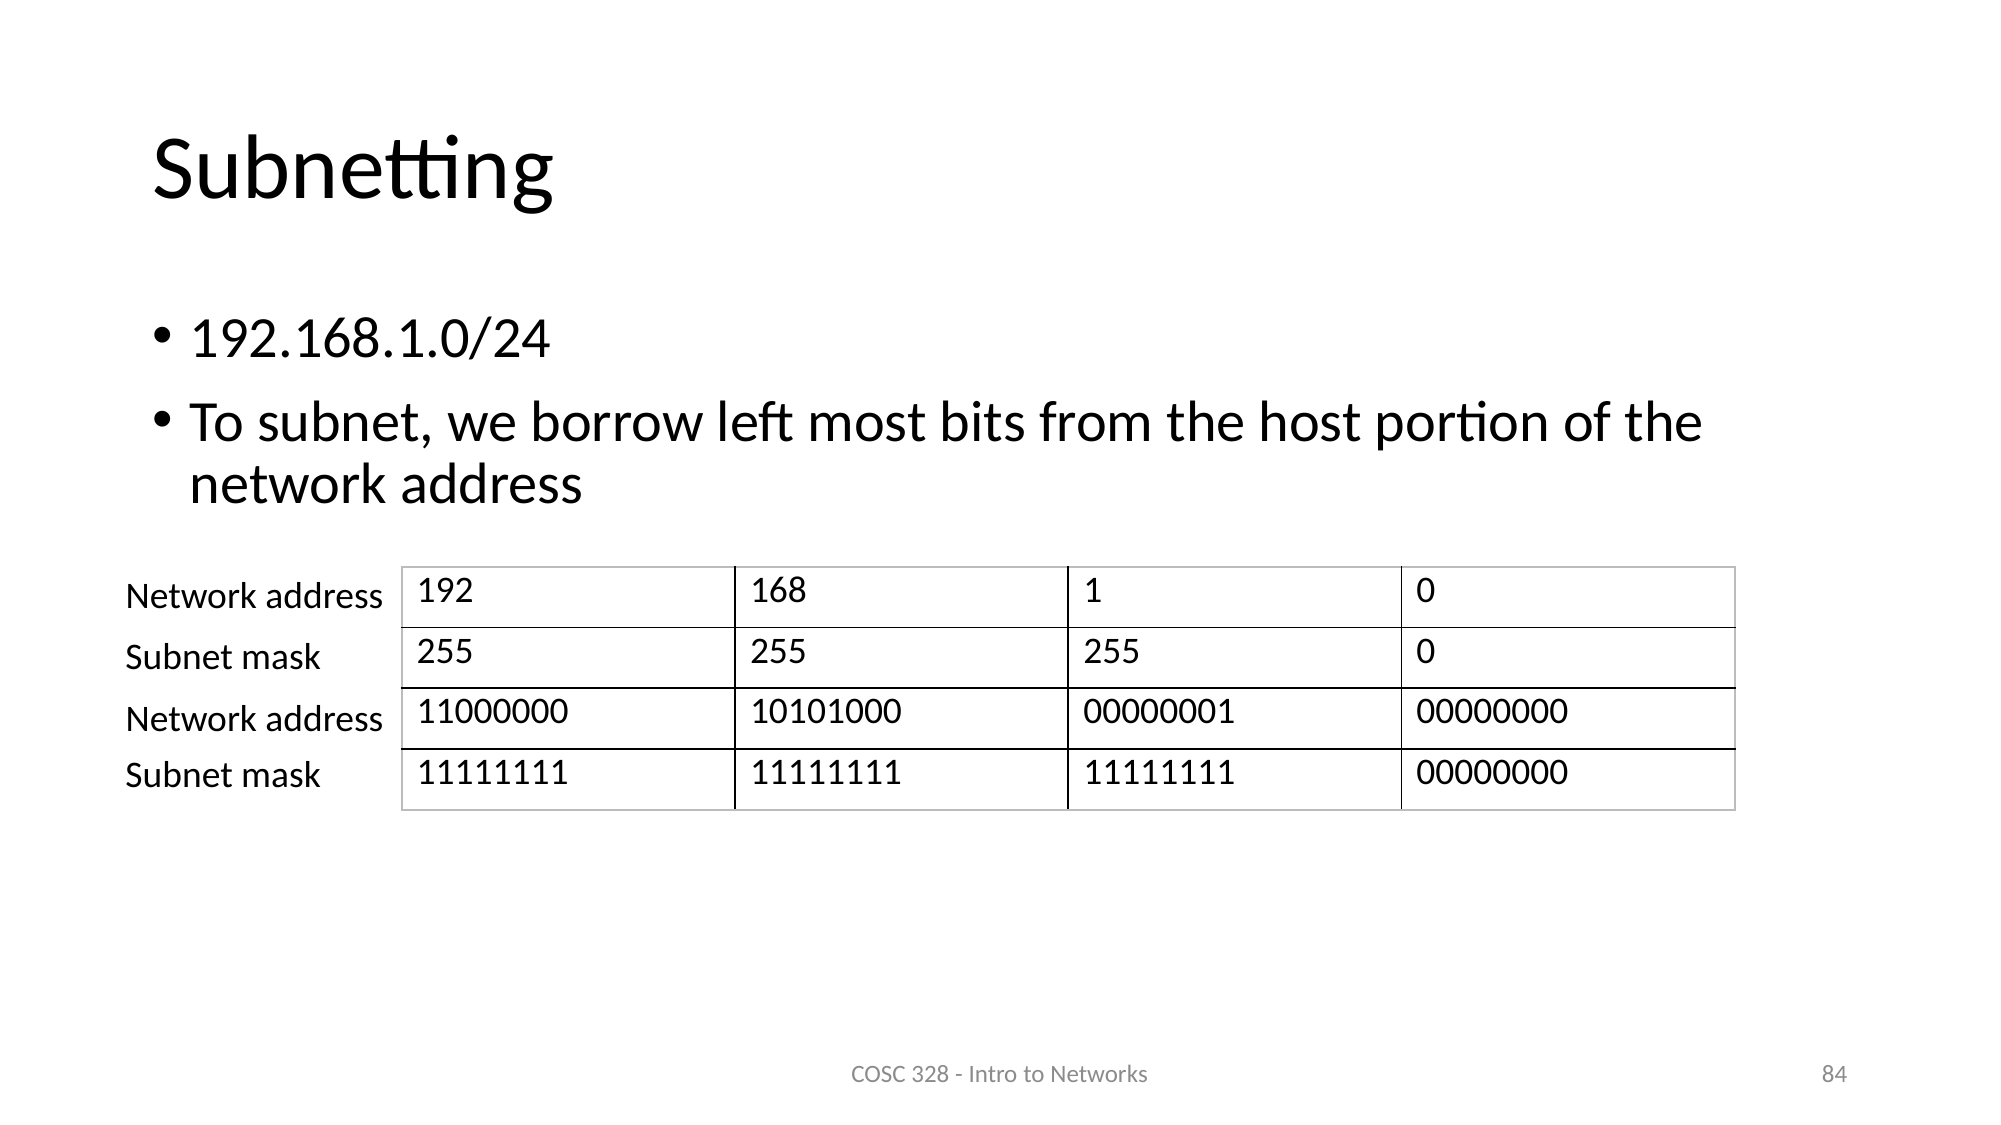

# Subnetting
192.168.1.0/24
To subnet, we borrow left most bits from the host portion of the network address
Network address
| 192 | 168 | 1 | 0 |
| --- | --- | --- | --- |
| 255 | 255 | 255 | 0 |
| 11000000 | 10101000 | 00000001 | 00000000 |
| 11111111 | 11111111 | 11111111 | 00000000 |
Subnet mask
Network address
Subnet mask
COSC 328 - Intro to Networks
84